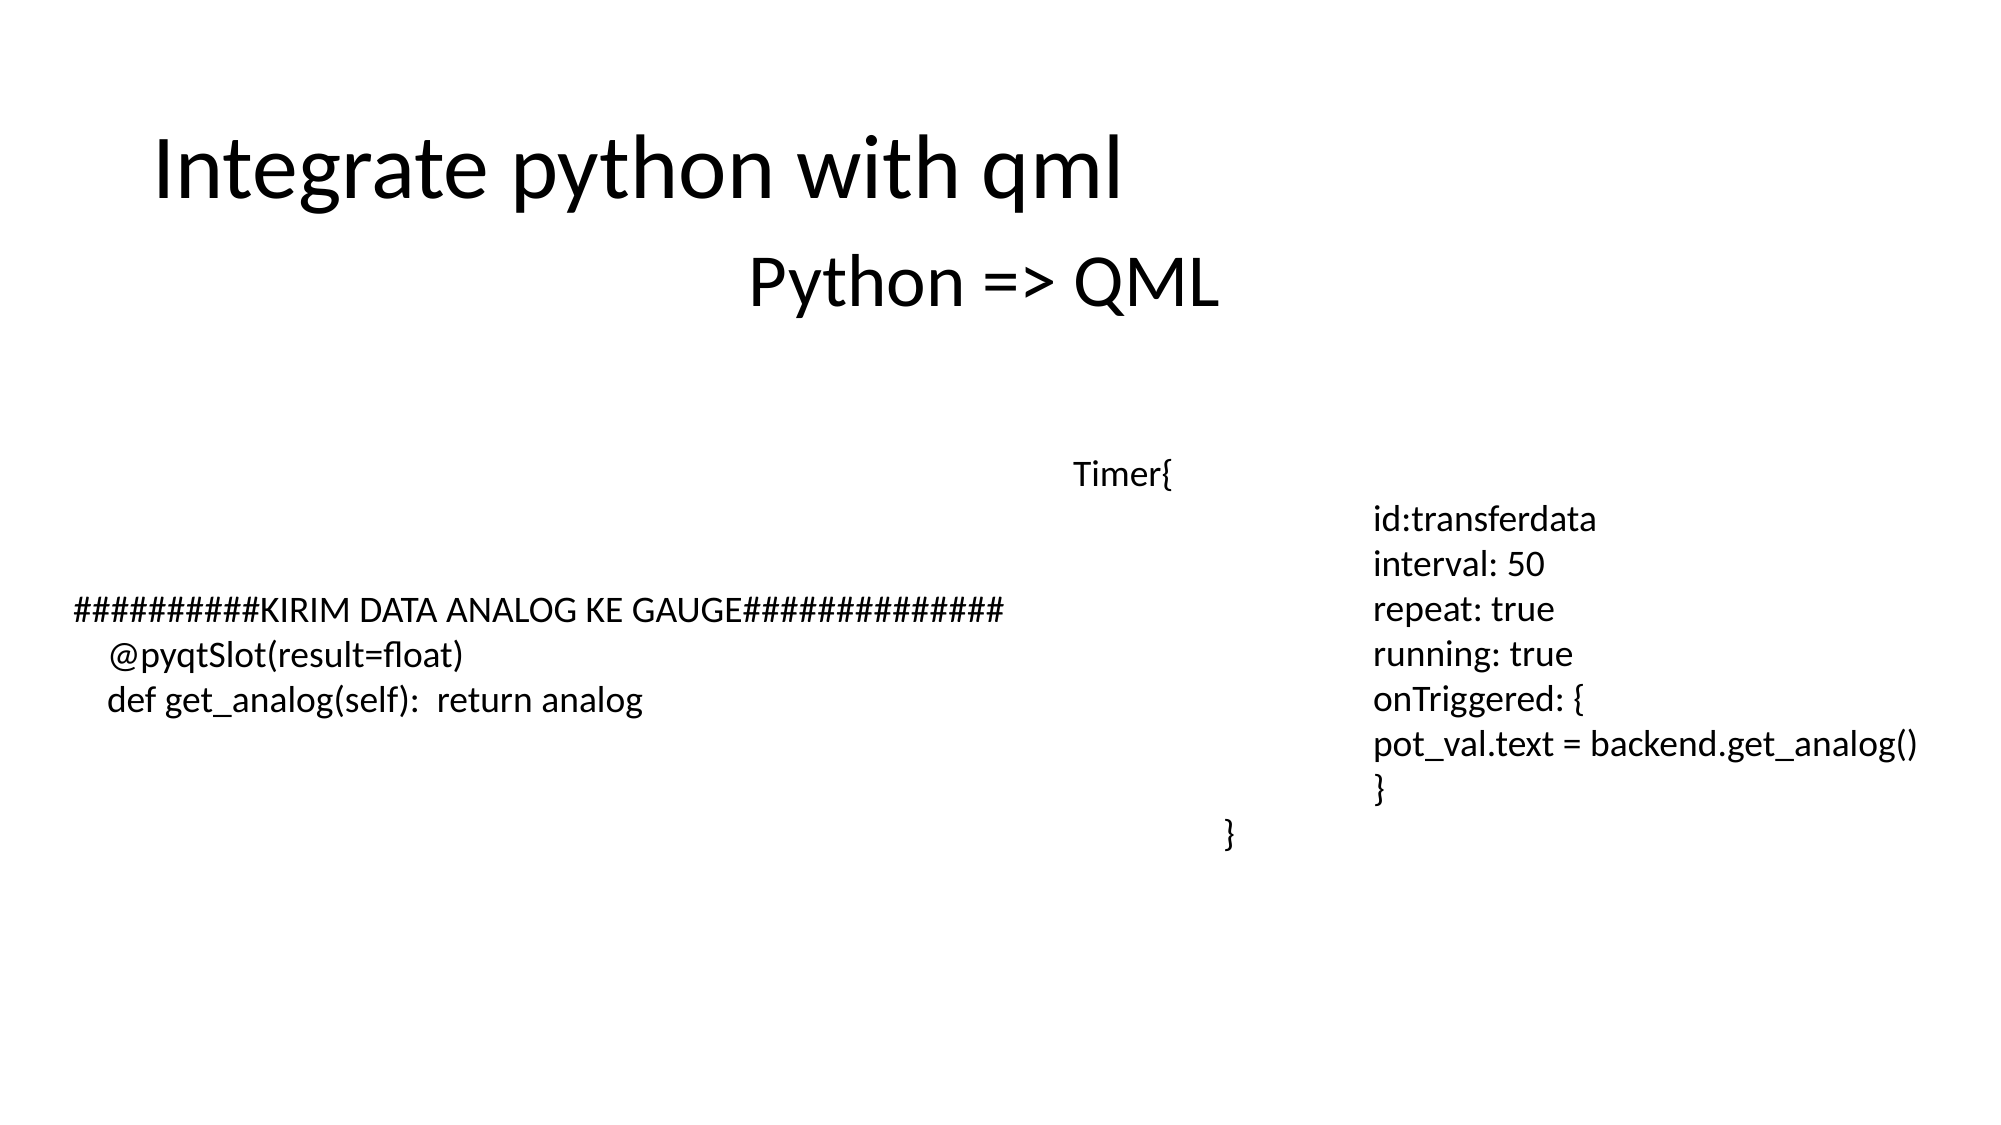

# Integrate python with qml
Python => QML
Timer{
		id:transferdata
		interval: 50
		repeat: true
		running: true
		onTriggered: {
		pot_val.text = backend.get_analog()
		}
	}
##########KIRIM DATA ANALOG KE GAUGE##############
    @pyqtSlot(result=float)
    def get_analog(self):  return analog